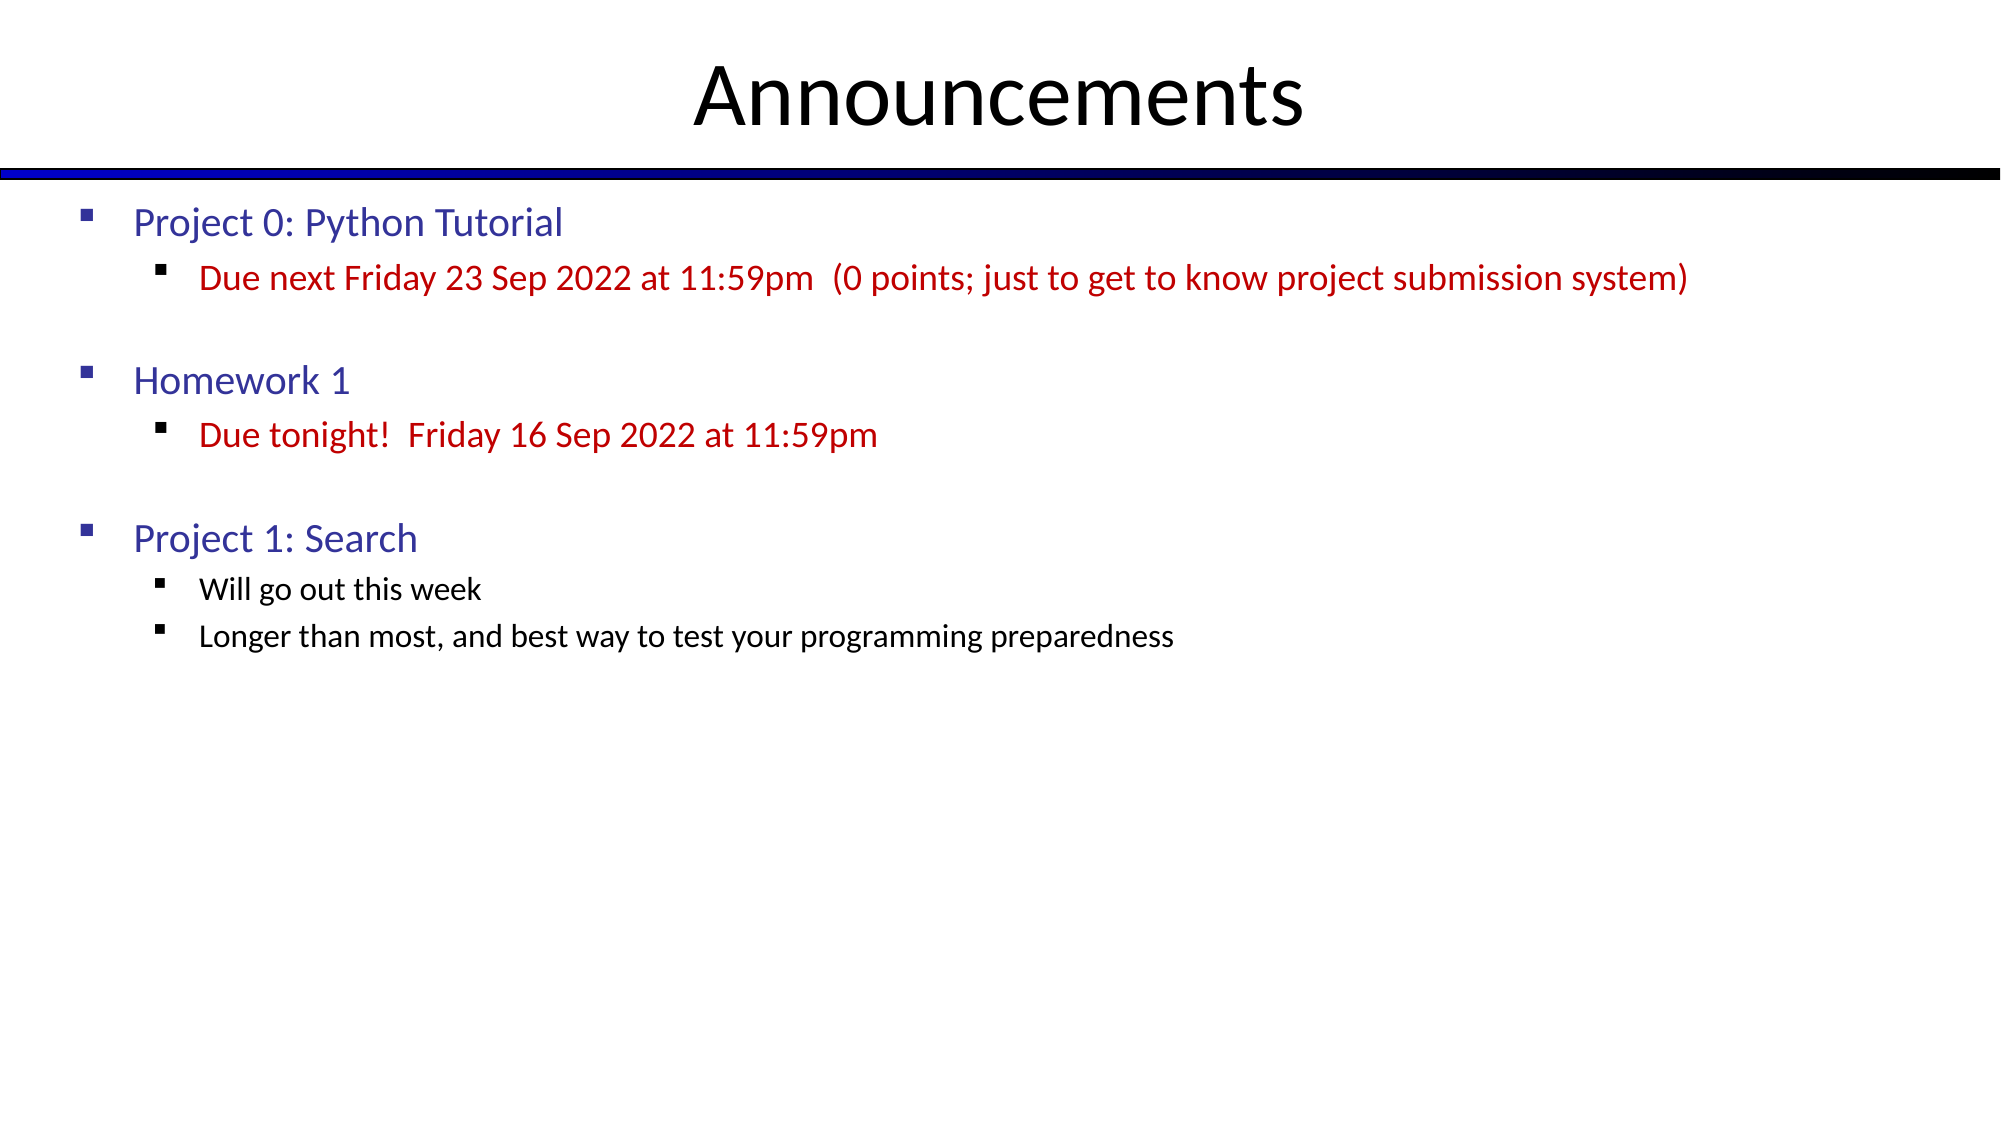

# Announcements
Project 0: Python Tutorial
Due next Friday 23 Sep 2022 at 11:59pm  (0 points; just to get to know project submission system)

Homework 1
Due tonight!  Friday 16 Sep 2022 at 11:59pm

Project 1: Search
Will go out this week
Longer than most, and best way to test your programming preparedness